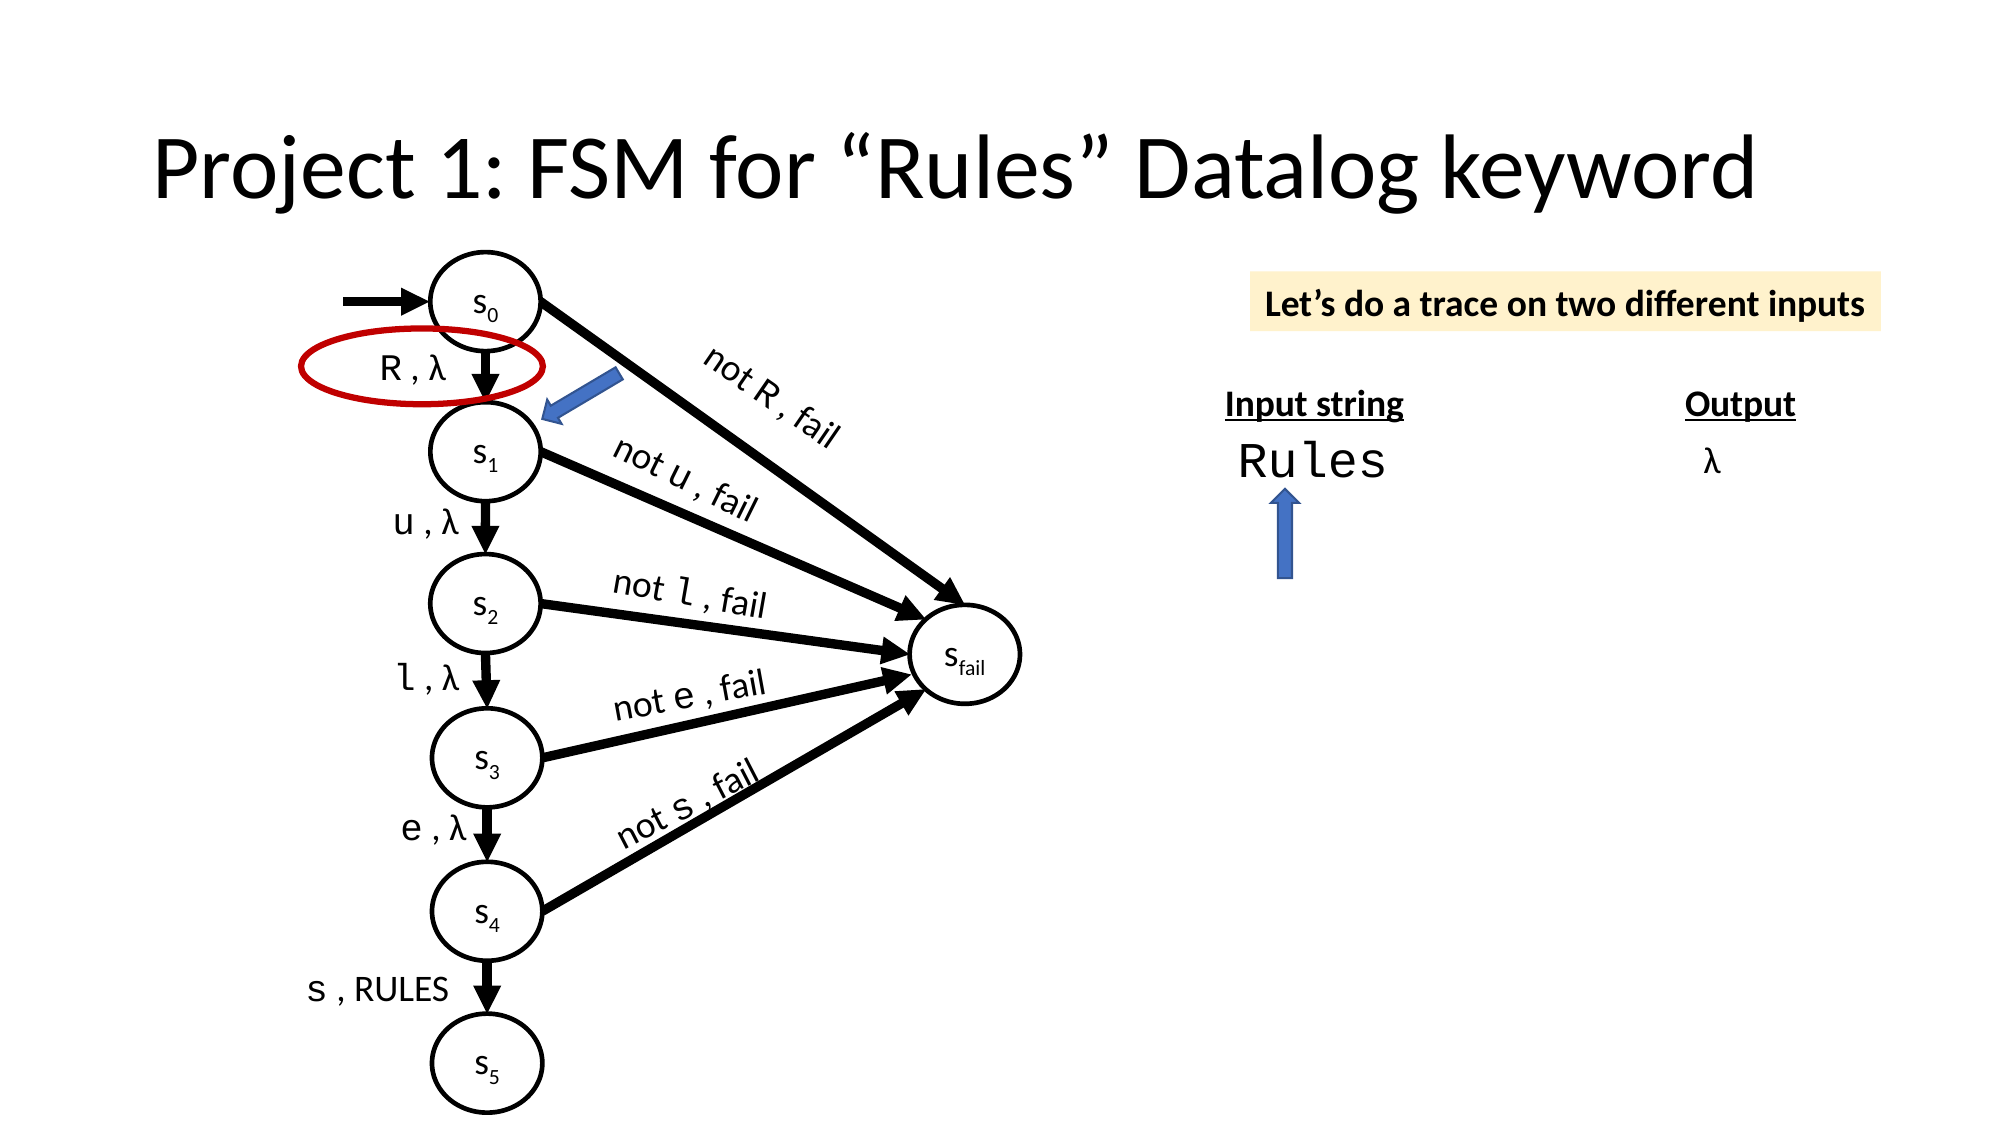

# Project 1: FSM for “Rules” Datalog keyword
s0
Let’s do a trace on two different inputs

R , λ

not R , fail
Input string
Output
s1
Rules
λ
not u , fail

u , λ
s2
not l , fail
sfail
l , λ
not e , fail
s3
not s , fail
e , λ
s4
s , RULES
s5